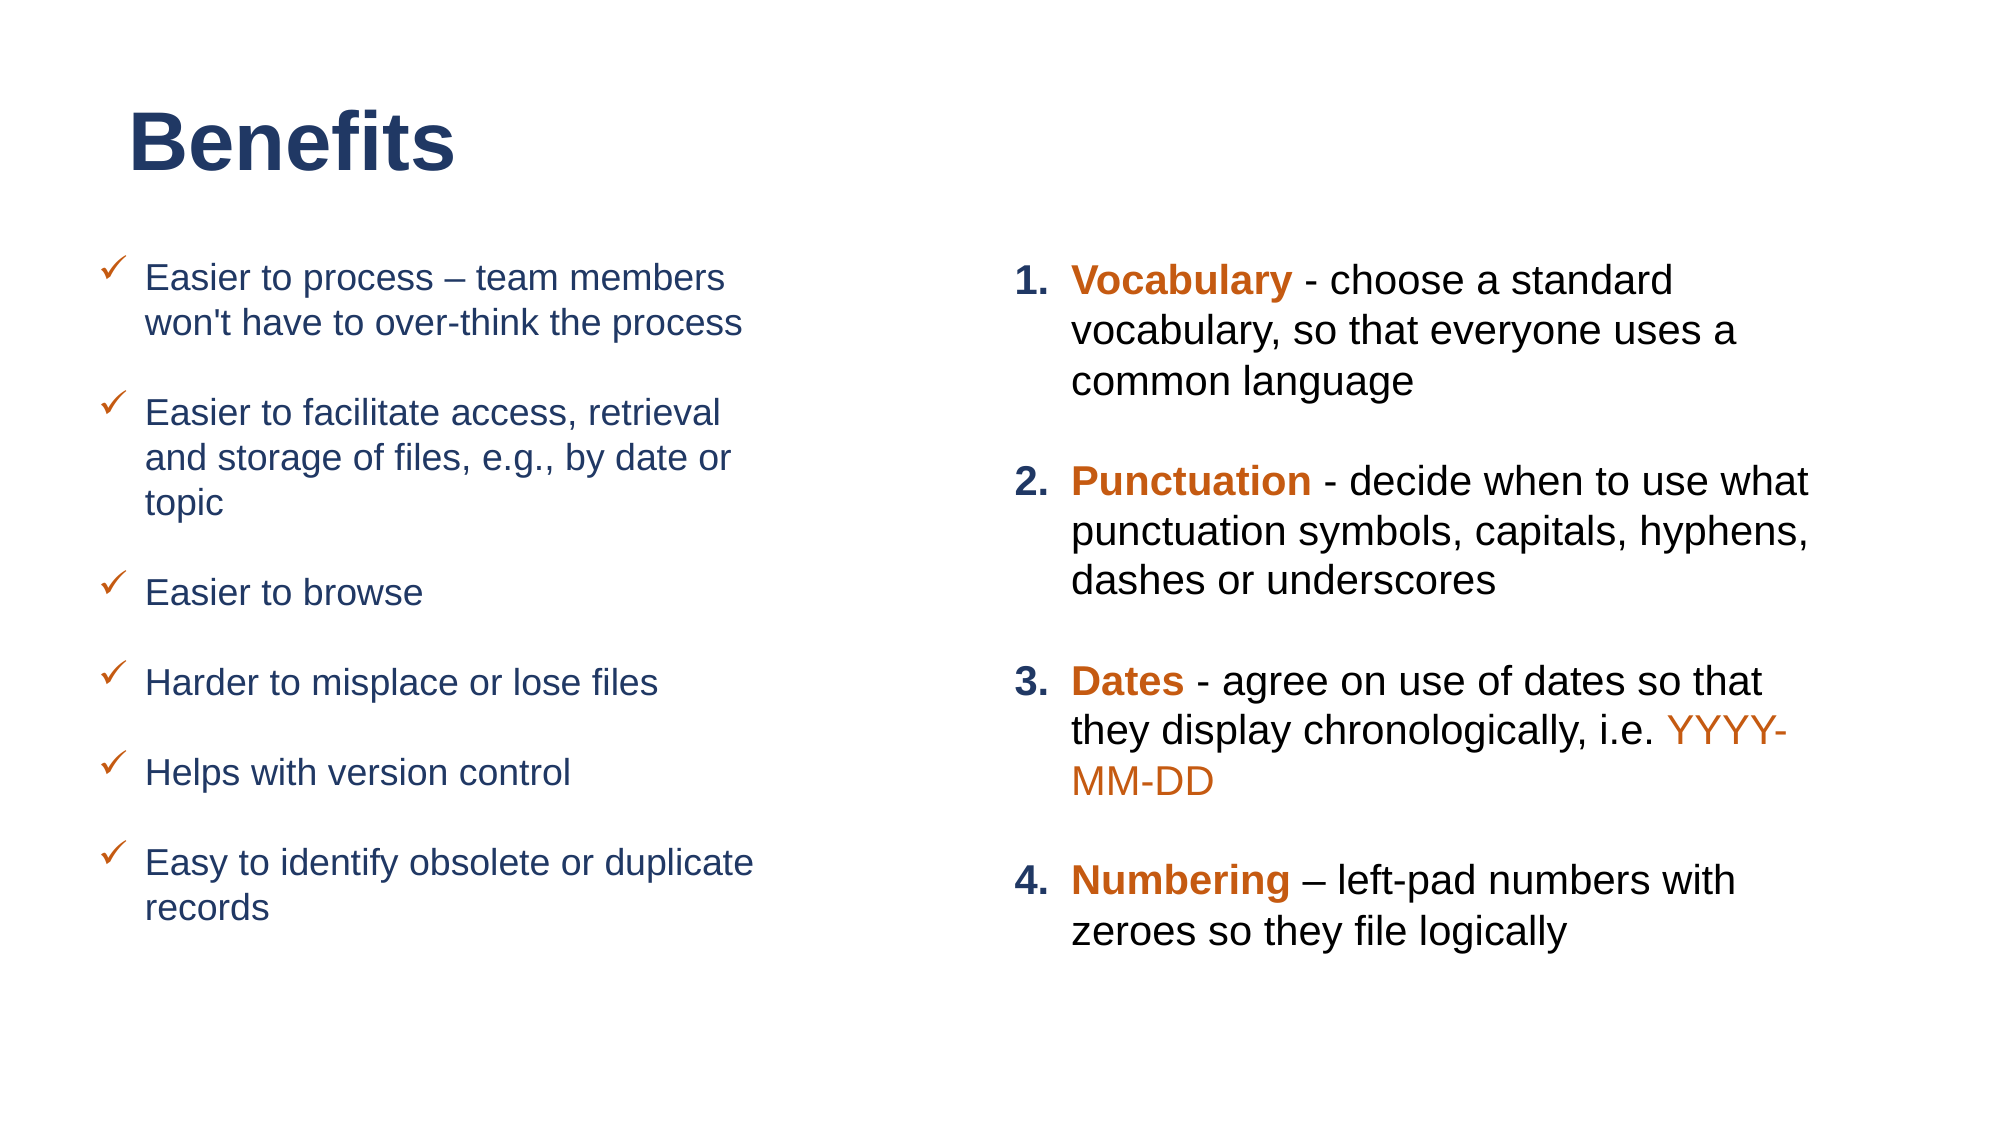

Benefits
Easier to process – team members won't have to over-think the process

Easier to facilitate access, retrieval and storage of files, e.g., by date or topic

Easier to browse

Harder to misplace or lose files

Helps with version control

Easy to identify obsolete or duplicate records
Vocabulary - choose a standard vocabulary, so that everyone uses a common language
Punctuation - decide when to use what punctuation symbols, capitals, hyphens, dashes or underscores
Dates - agree on use of dates so that they display chronologically, i.e. YYYY-MM-DD

Numbering – left-pad numbers with zeroes so they file logically